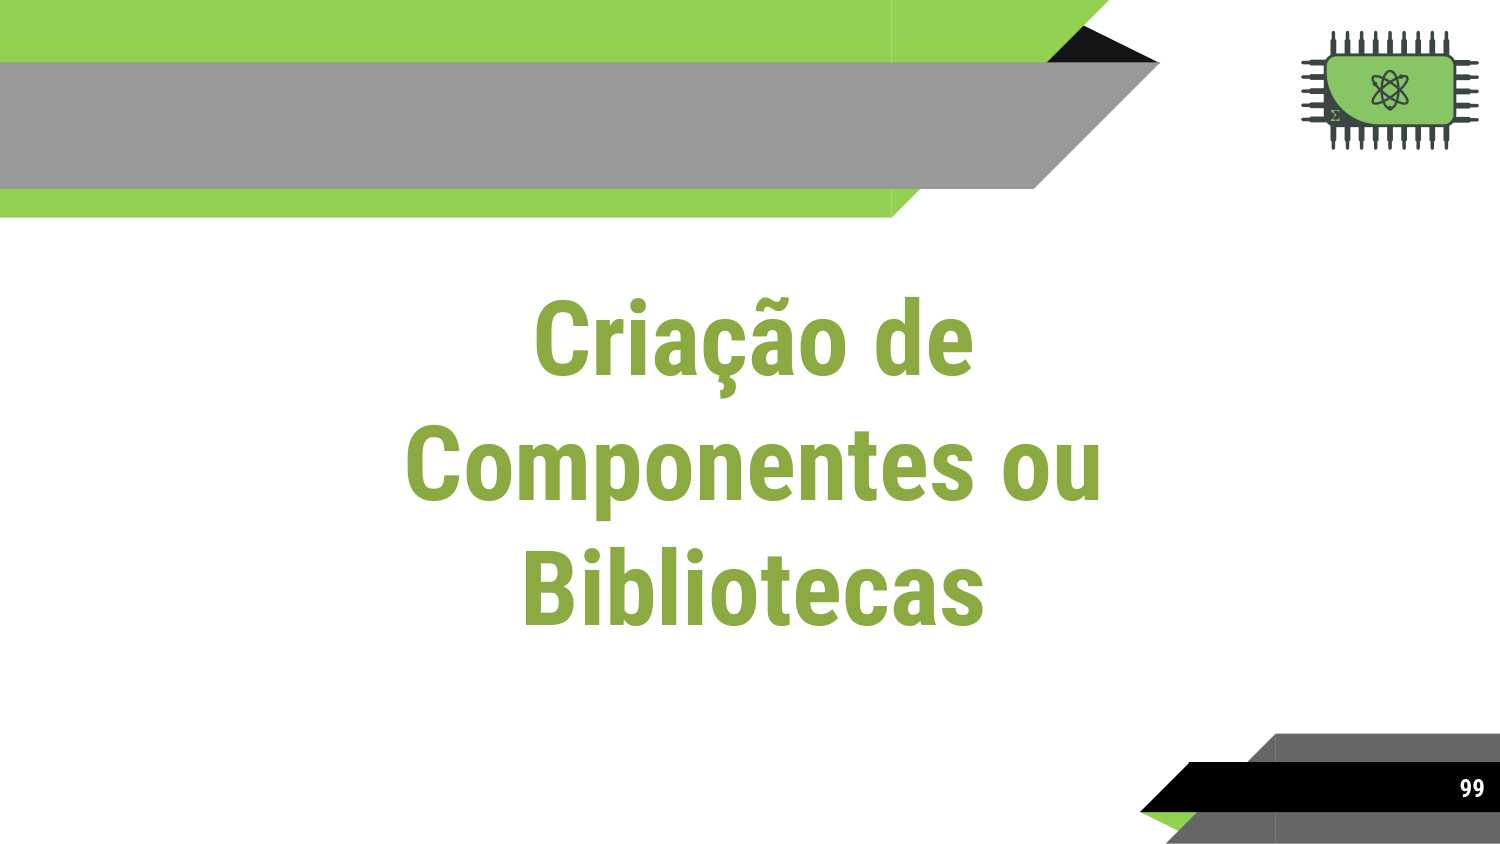

# Criação de Componentes ou Bibliotecas
99